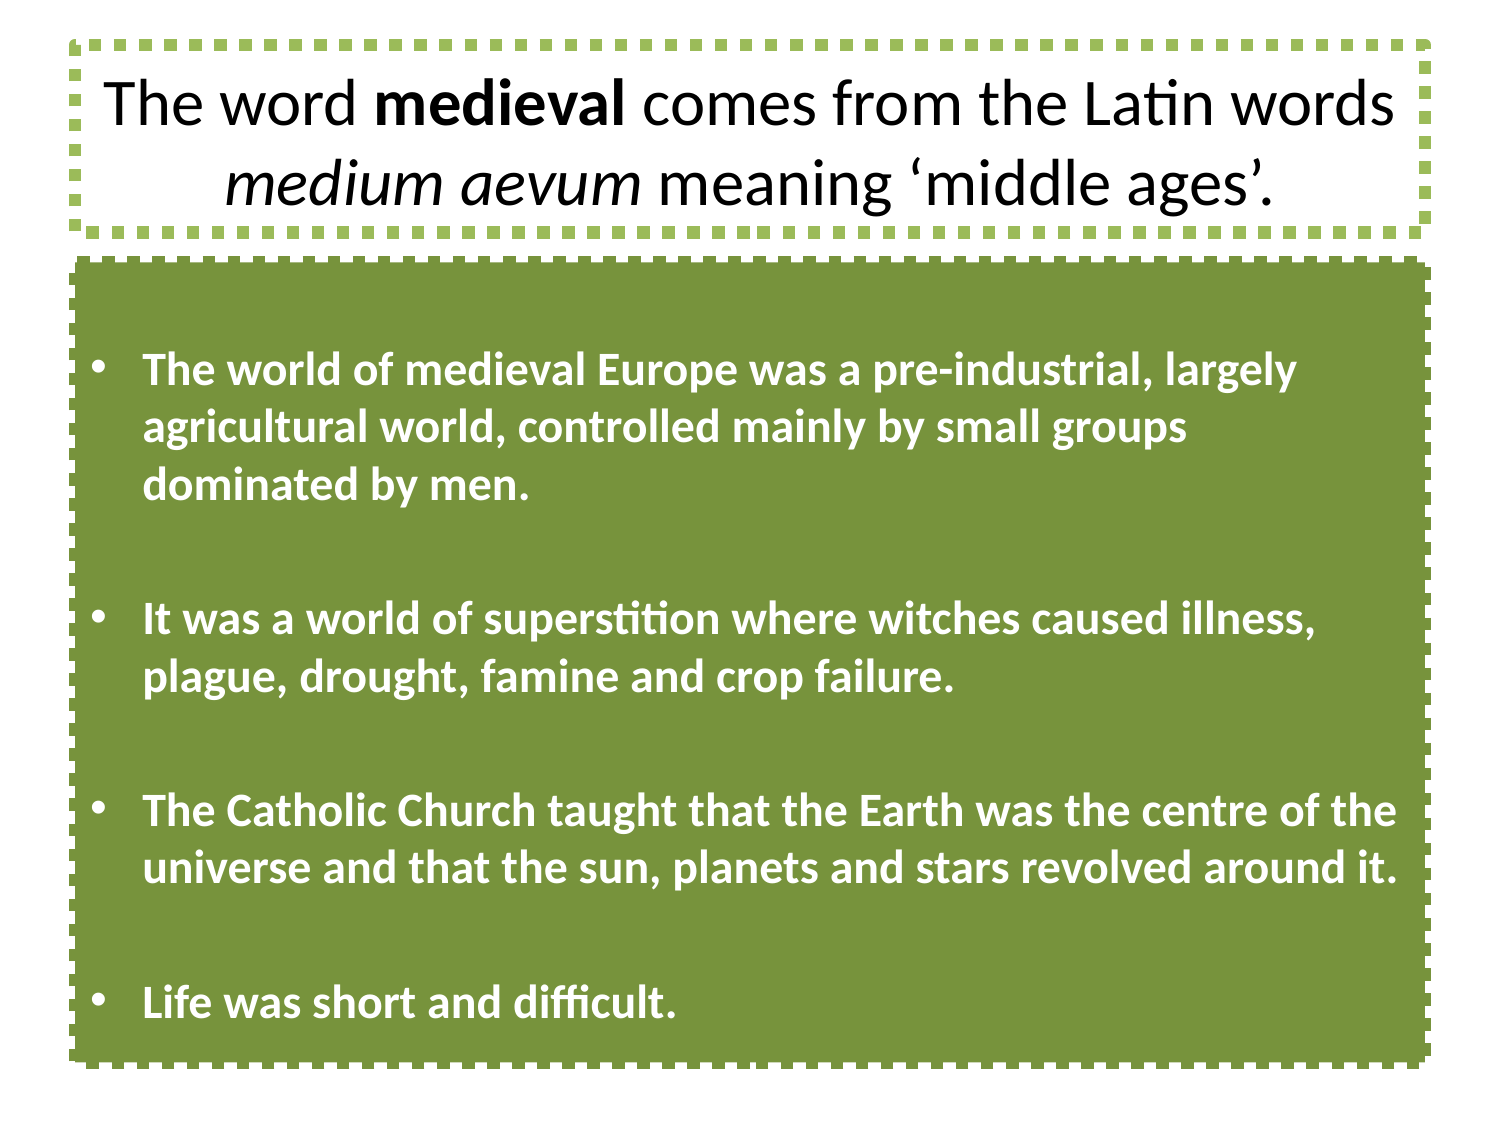

# The word medieval comes from the Latin words medium aevum meaning ‘middle ages’.

The world of medieval Europe was a pre-industrial, largely agricultural world, controlled mainly by small groups dominated by men.

It was a world of superstition where witches caused illness, plague, drought, famine and crop failure.

The Catholic Church taught that the Earth was the centre of the universe and that the sun, planets and stars revolved around it.

Life was short and difficult.